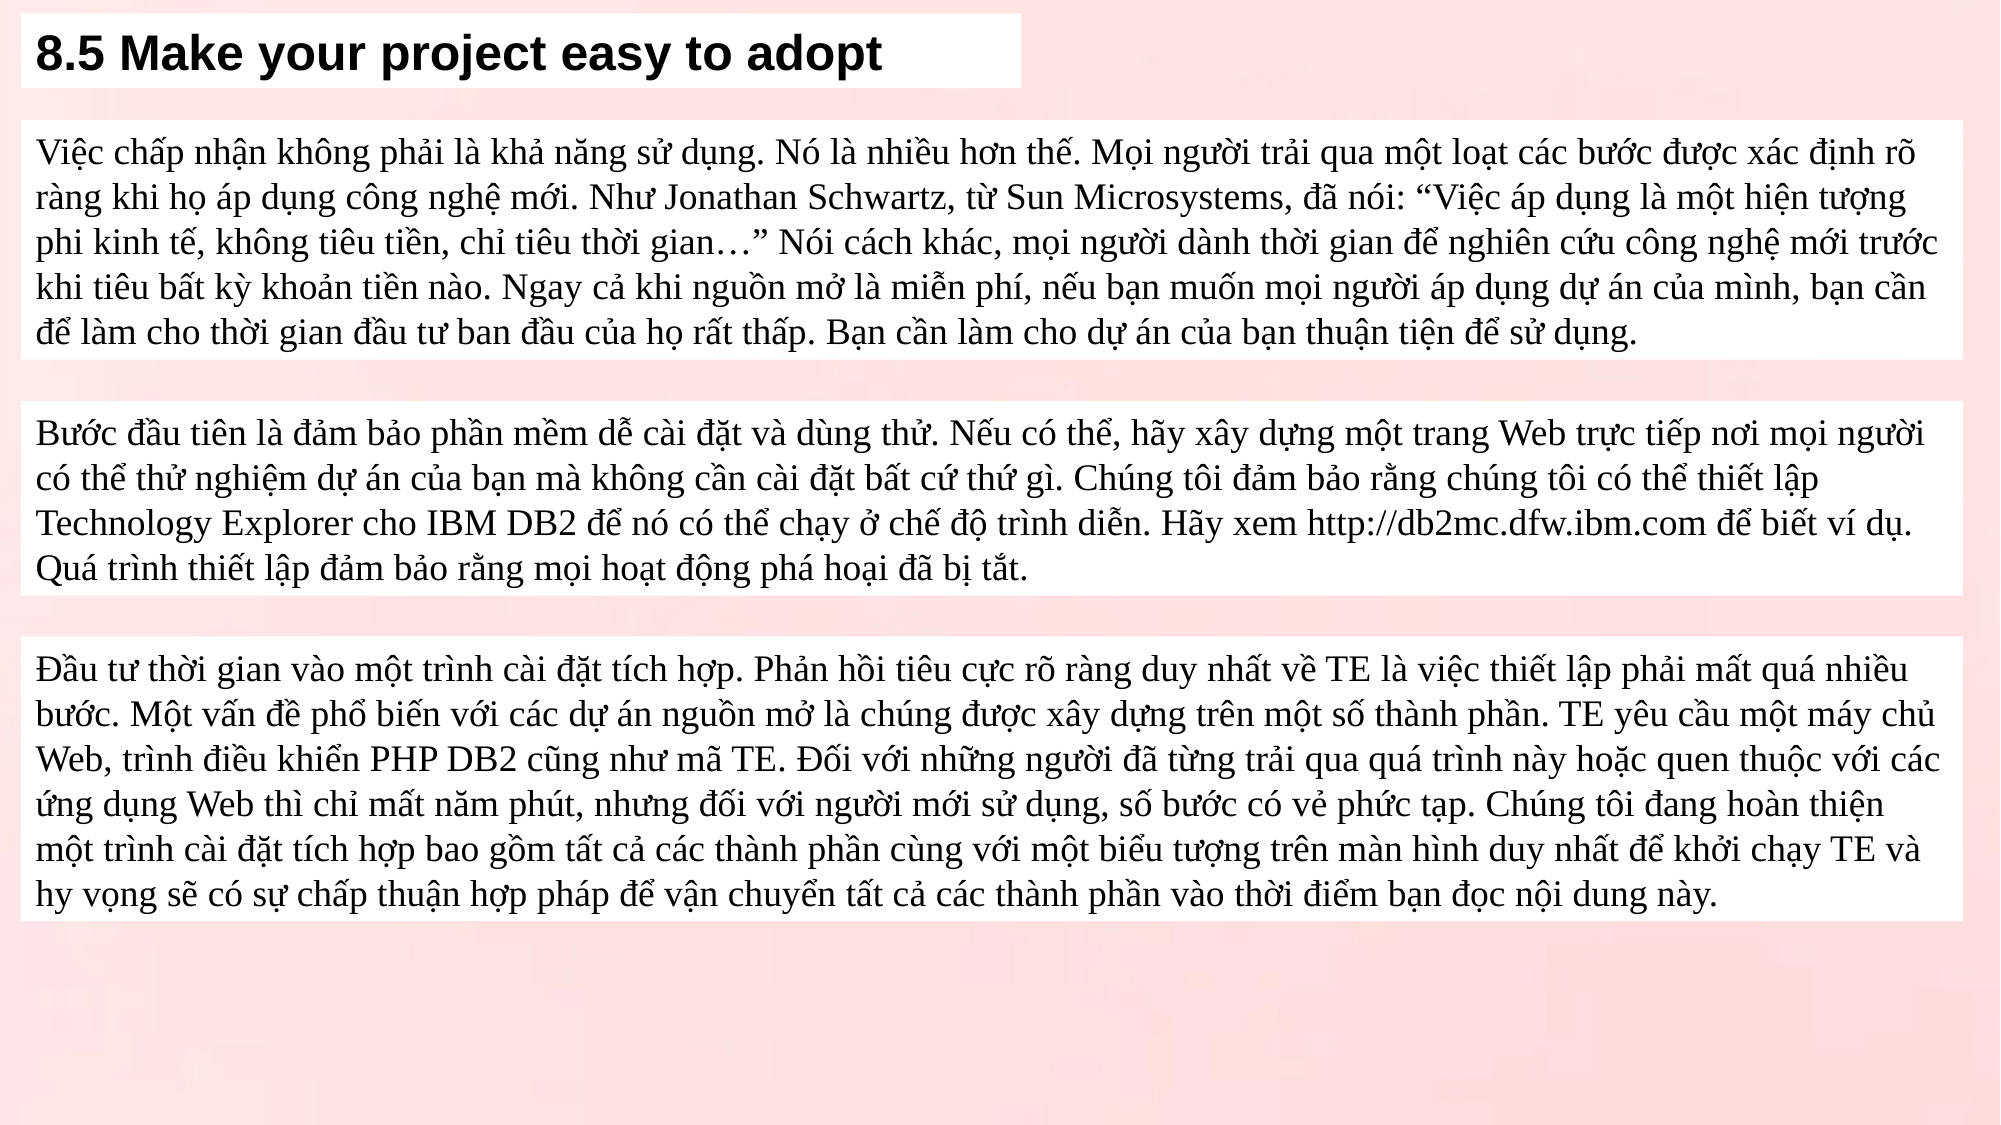

8.5 Make your project easy to adopt
Việc chấp nhận không phải là khả năng sử dụng. Nó là nhiều hơn thế. Mọi người trải qua một loạt các bước được xác định rõ ràng khi họ áp dụng công nghệ mới. Như Jonathan Schwartz, từ Sun Microsystems, đã nói: “Việc áp dụng là một hiện tượng phi kinh tế, không tiêu tiền, chỉ tiêu thời gian…” Nói cách khác, mọi người dành thời gian để nghiên cứu công nghệ mới trước khi tiêu bất kỳ khoản tiền nào. Ngay cả khi nguồn mở là miễn phí, nếu bạn muốn mọi người áp dụng dự án của mình, bạn cần để làm cho thời gian đầu tư ban đầu của họ rất thấp. Bạn cần làm cho dự án của bạn thuận tiện để sử dụng.
Bước đầu tiên là đảm bảo phần mềm dễ cài đặt và dùng thử. Nếu có thể, hãy xây dựng một trang Web trực tiếp nơi mọi người có thể thử nghiệm dự án của bạn mà không cần cài đặt bất cứ thứ gì. Chúng tôi đảm bảo rằng chúng tôi có thể thiết lập Technology Explorer cho IBM DB2 để nó có thể chạy ở chế độ trình diễn. Hãy xem http://db2mc.dfw.ibm.com để biết ví dụ. Quá trình thiết lập đảm bảo rằng mọi hoạt động phá hoại đã bị tắt.
Đầu tư thời gian vào một trình cài đặt tích hợp. Phản hồi tiêu cực rõ ràng duy nhất về TE là việc thiết lập phải mất quá nhiều bước. Một vấn đề phổ biến với các dự án nguồn mở là chúng được xây dựng trên một số thành phần. TE yêu cầu một máy chủ Web, trình điều khiển PHP DB2 cũng như mã TE. Đối với những người đã từng trải qua quá trình này hoặc quen thuộc với các ứng dụng Web thì chỉ mất năm phút, nhưng đối với người mới sử dụng, số bước có vẻ phức tạp. Chúng tôi đang hoàn thiện một trình cài đặt tích hợp bao gồm tất cả các thành phần cùng với một biểu tượng trên màn hình duy nhất để khởi chạy TE và hy vọng sẽ có sự chấp thuận hợp pháp để vận chuyển tất cả các thành phần vào thời điểm bạn đọc nội dung này.